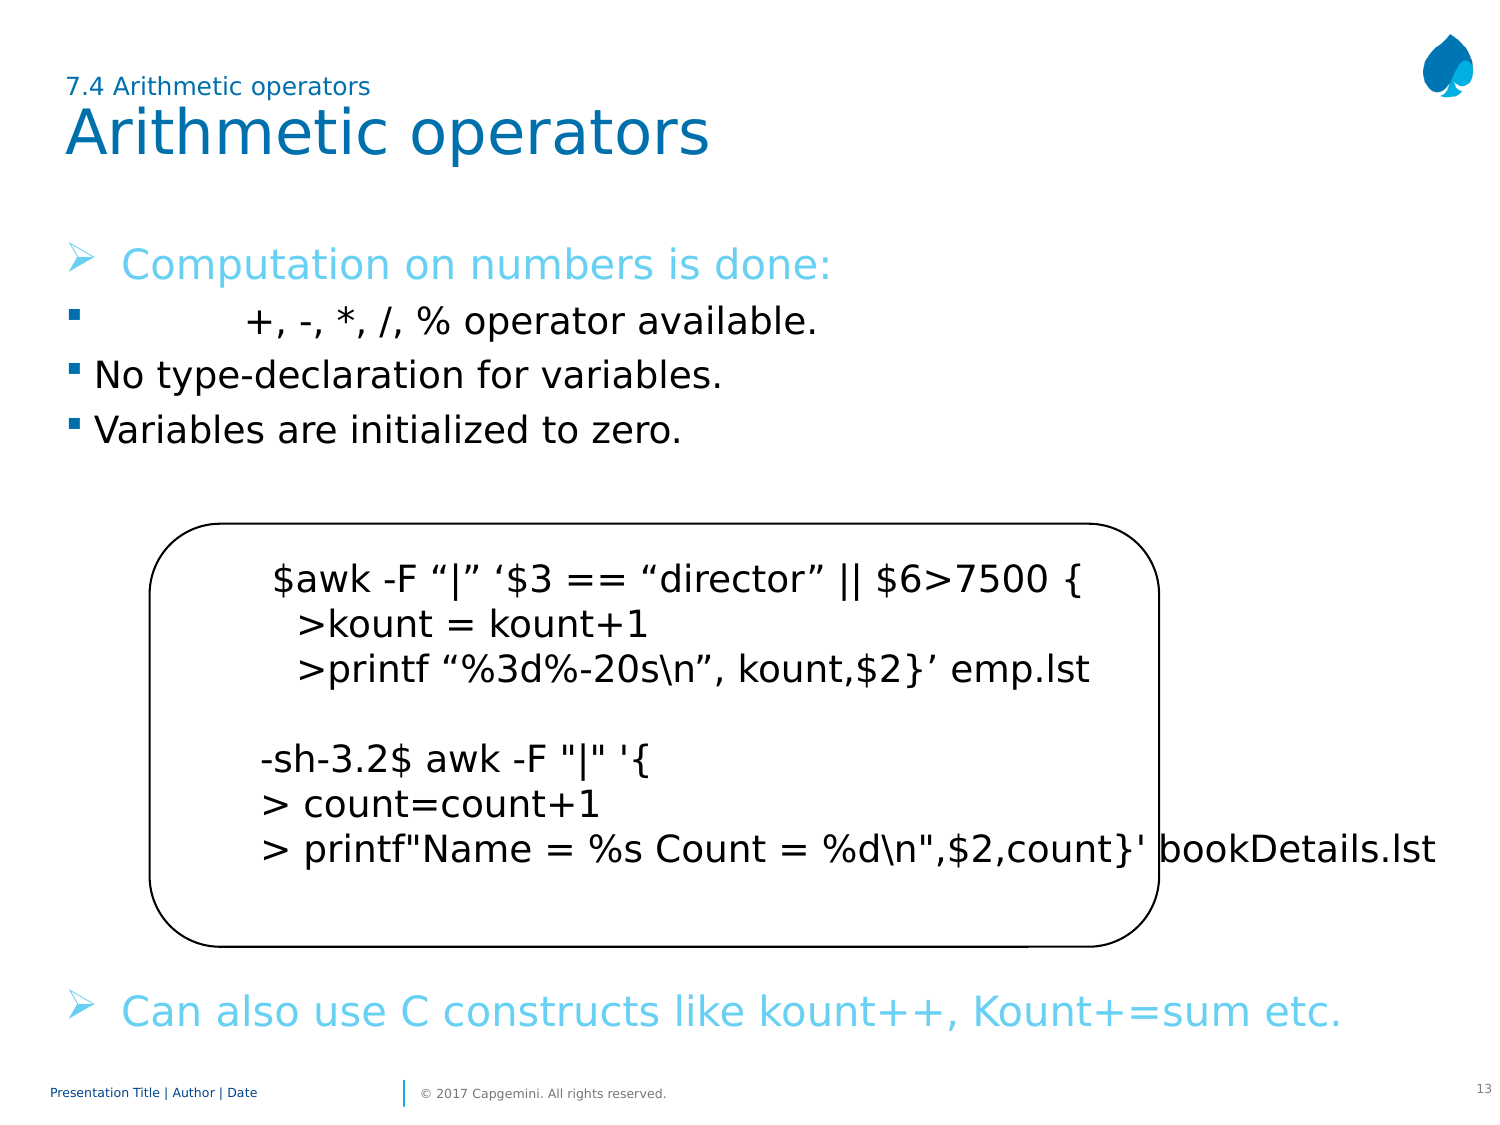

# 7.4 Arithmetic operators Arithmetic operators
Computation on numbers is done:
	+, -, *, /, % operator available.
No type-declaration for variables.
Variables are initialized to zero.

Can also use C constructs like kount++, Kount+=sum etc.
 $awk -F “|” ‘$3 == “director” || $6>7500 {
   >kount = kount+1
   >printf “%3d%-20s\n”, kount,$2}’ emp.lst

-sh-3.2$ awk -F "|" '{
> count=count+1
> printf"Name = %s Count = %d\n",$2,count}' bookDetails.lst